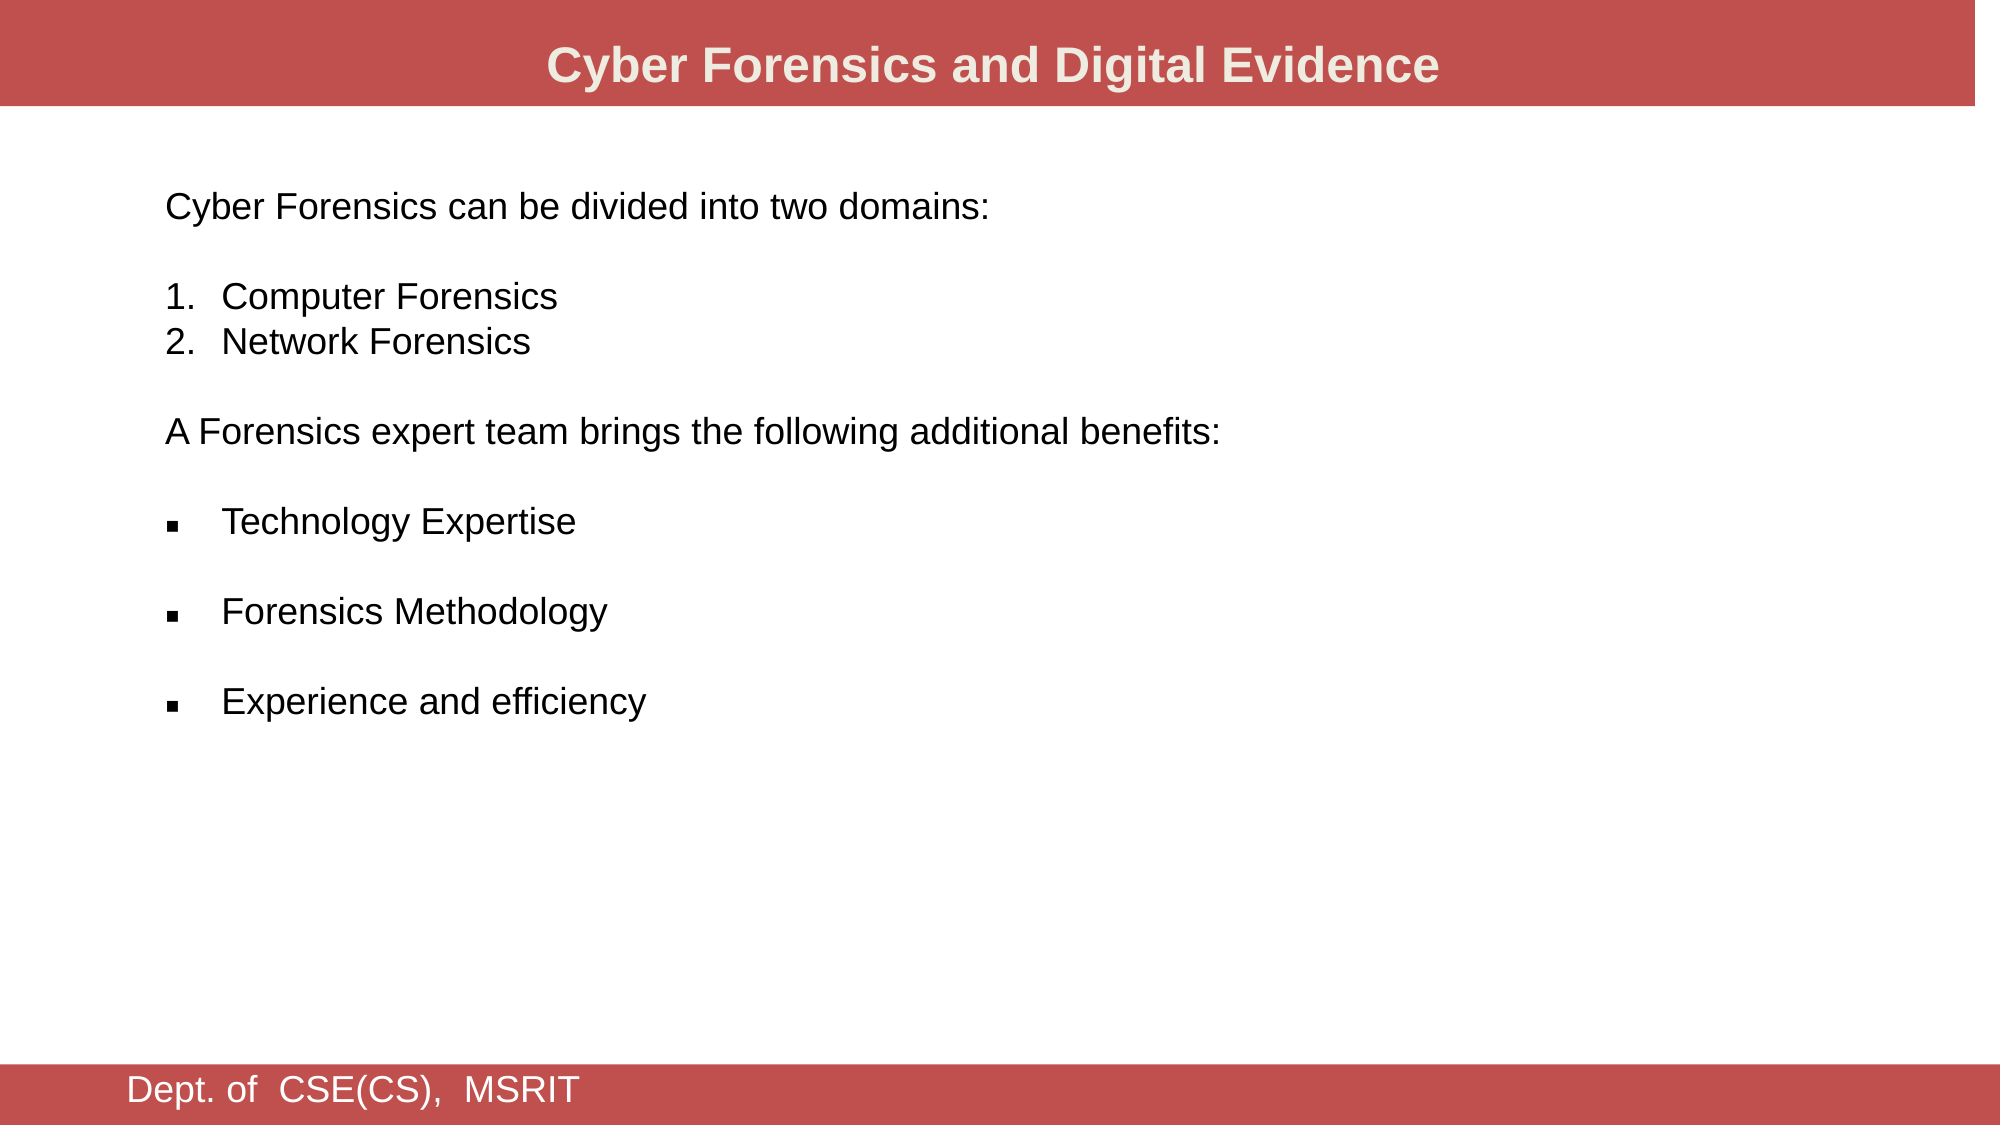

Cyber Forensics and Digital Evidence
Cyber Forensics can be divided into two domains:

Computer Forensics
Network Forensics

A Forensics expert team brings the following additional benefits:

Technology Expertise

Forensics Methodology

Experience and efficiency

Dept. of  CSE(CS),  MSRIT